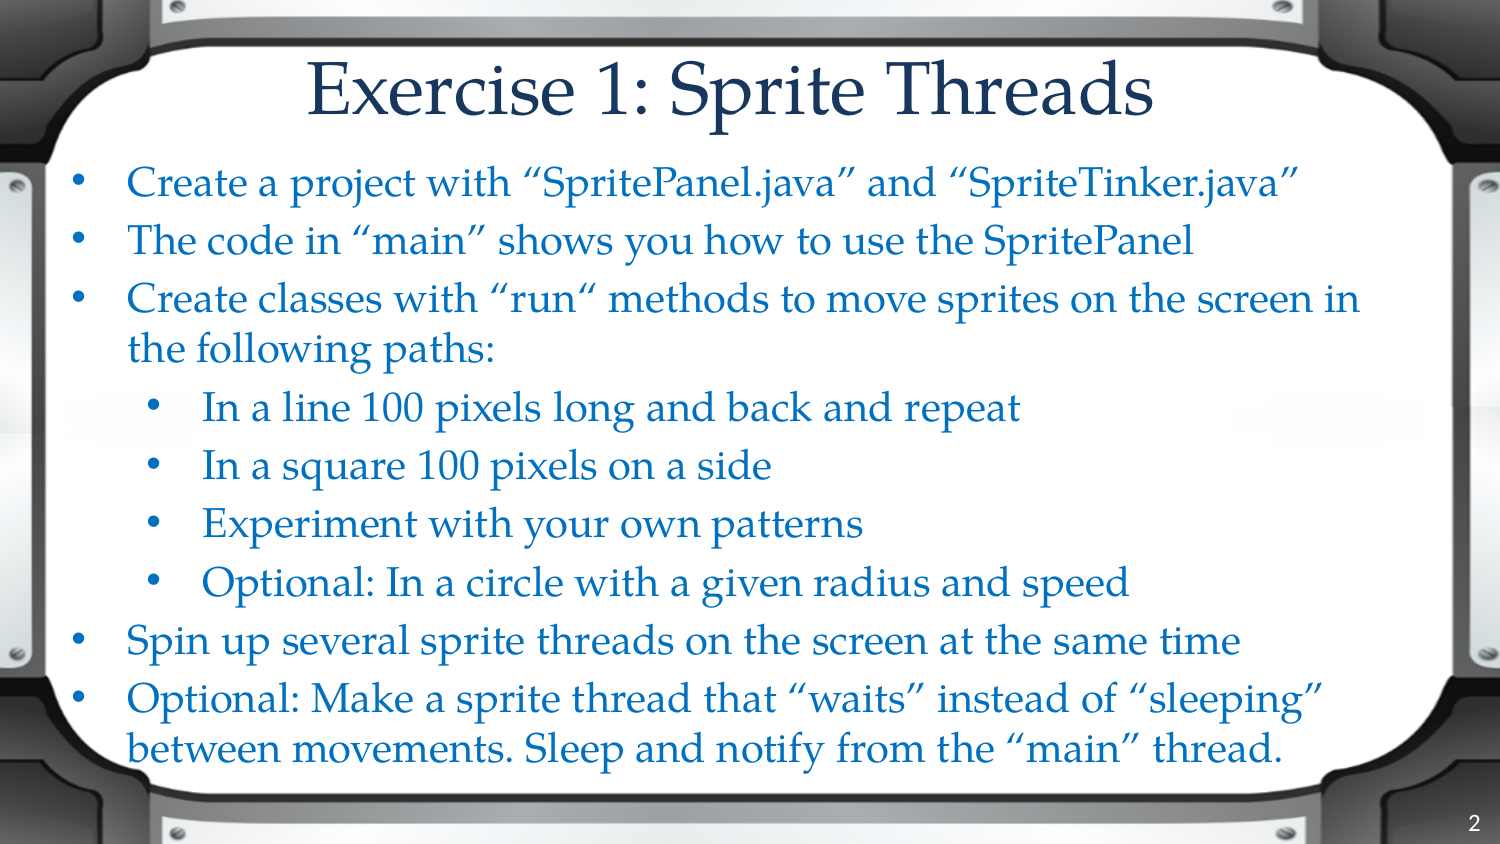

# Exercise 1: Sprite Threads
Create a project with “SpritePanel.java” and “SpriteTinker.java”
The code in “main” shows you how to use the SpritePanel
Create classes with “run“ methods to move sprites on the screen in the following paths:
In a line 100 pixels long and back and repeat
In a square 100 pixels on a side
Experiment with your own patterns
Optional: In a circle with a given radius and speed
Spin up several sprite threads on the screen at the same time
Optional: Make a sprite thread that “waits” instead of “sleeping” between movements. Sleep and notify from the “main” thread.

2